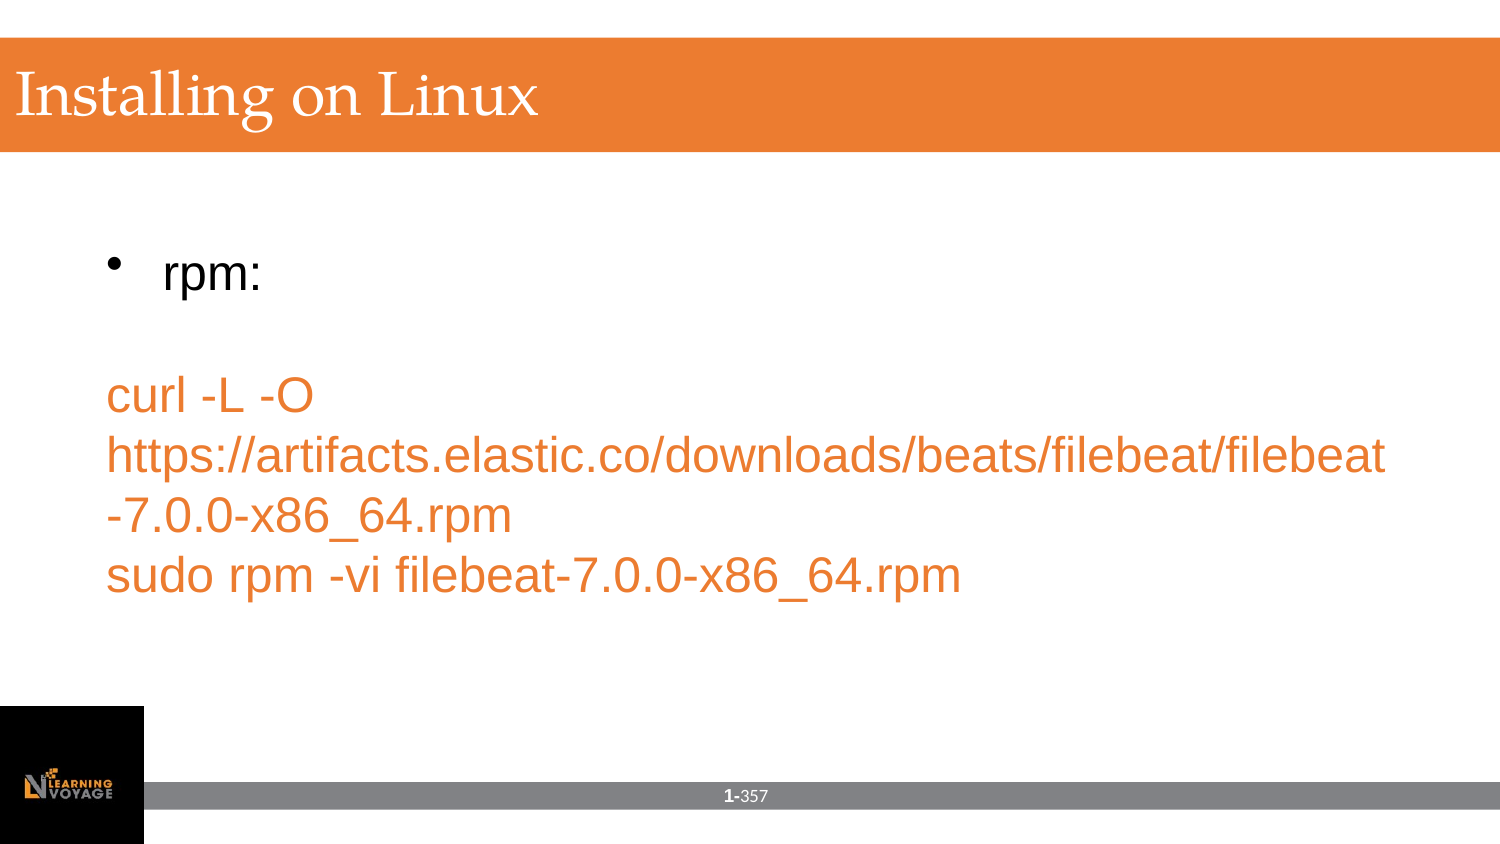

# Installing on Linux
rpm:

curl -L -O
https://artifacts.elastic.co/downloads/beats/filebeat/filebeat
-7.0.0-x86_64.rpm
sudo rpm -vi filebeat-7.0.0-x86_64.rpm
1-357